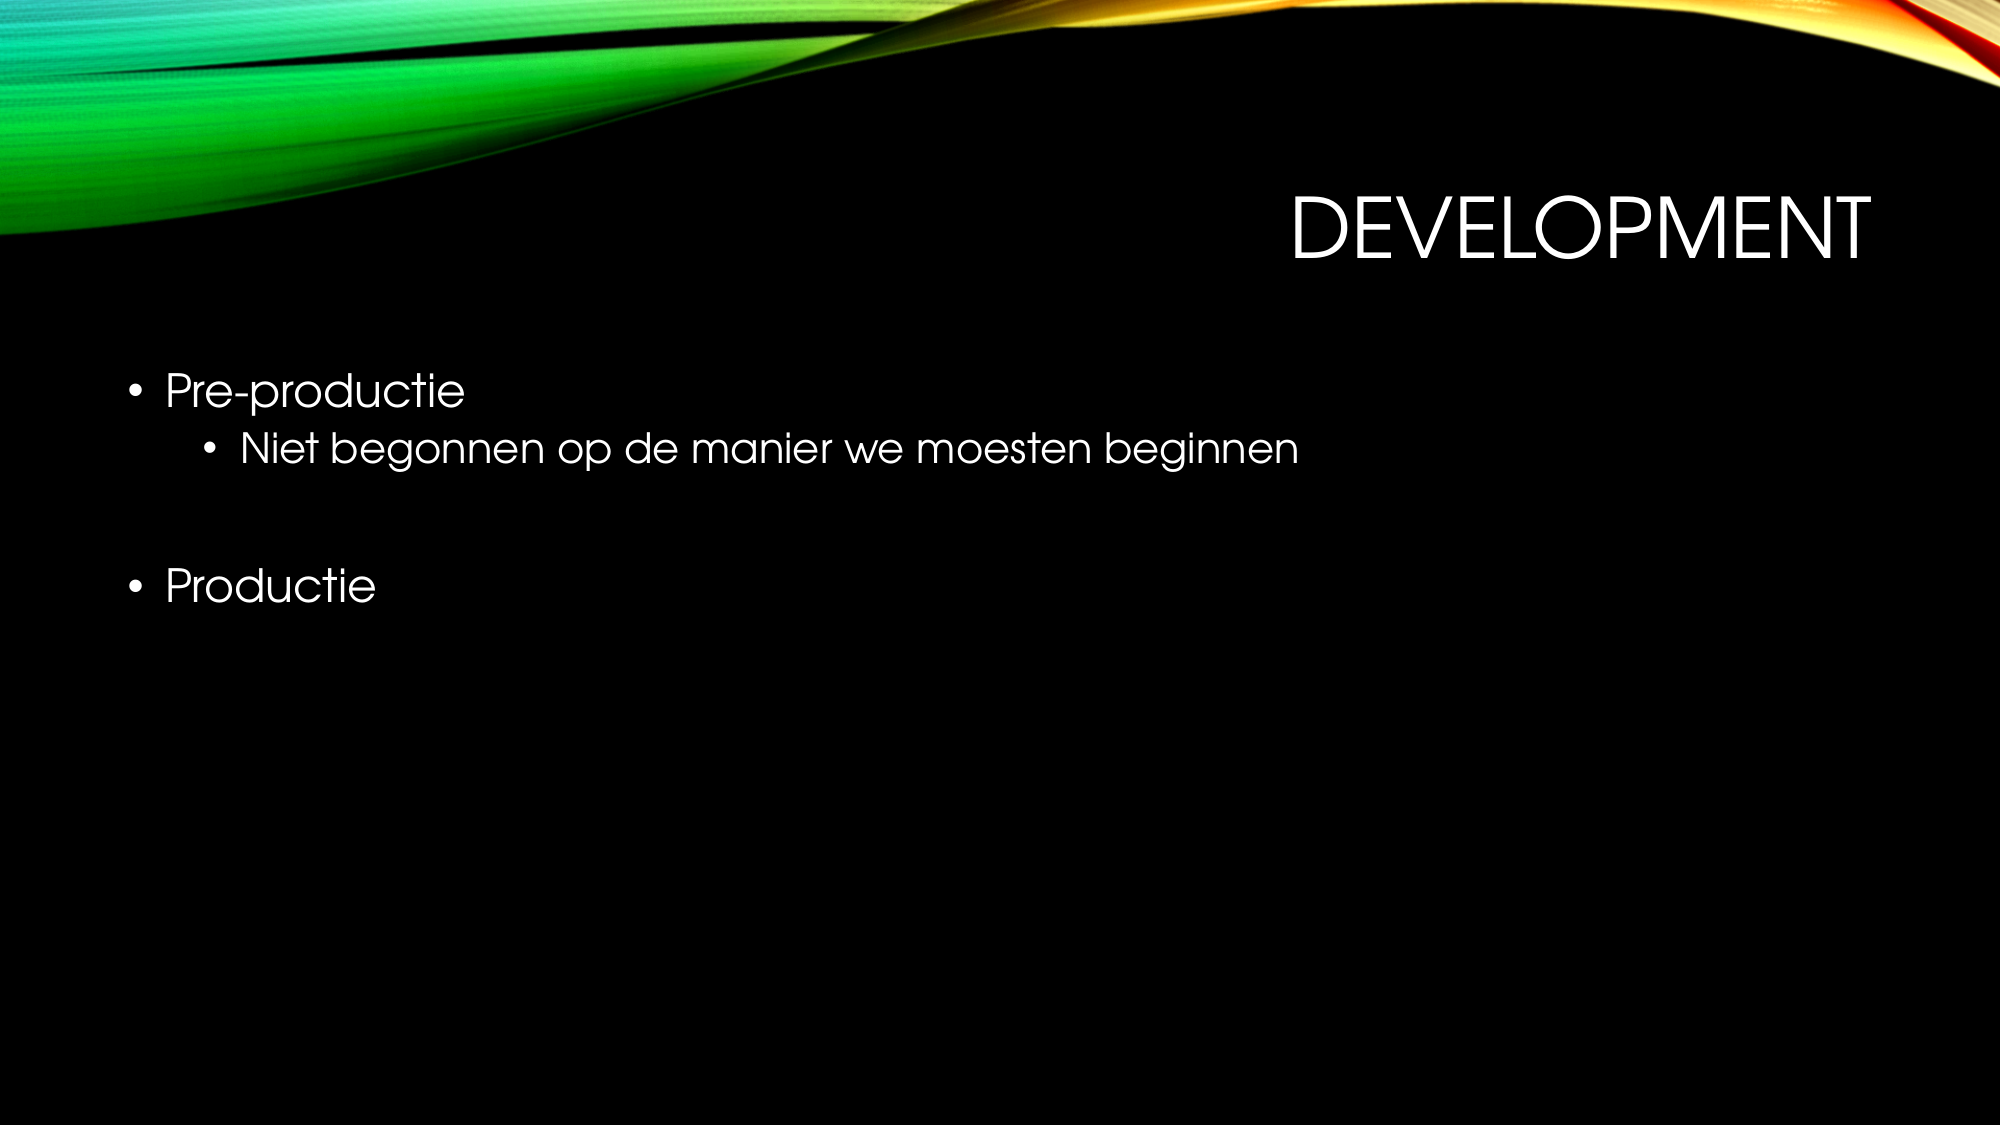

# Development
Pre-productie
Niet begonnen op de manier we moesten beginnen

Productie